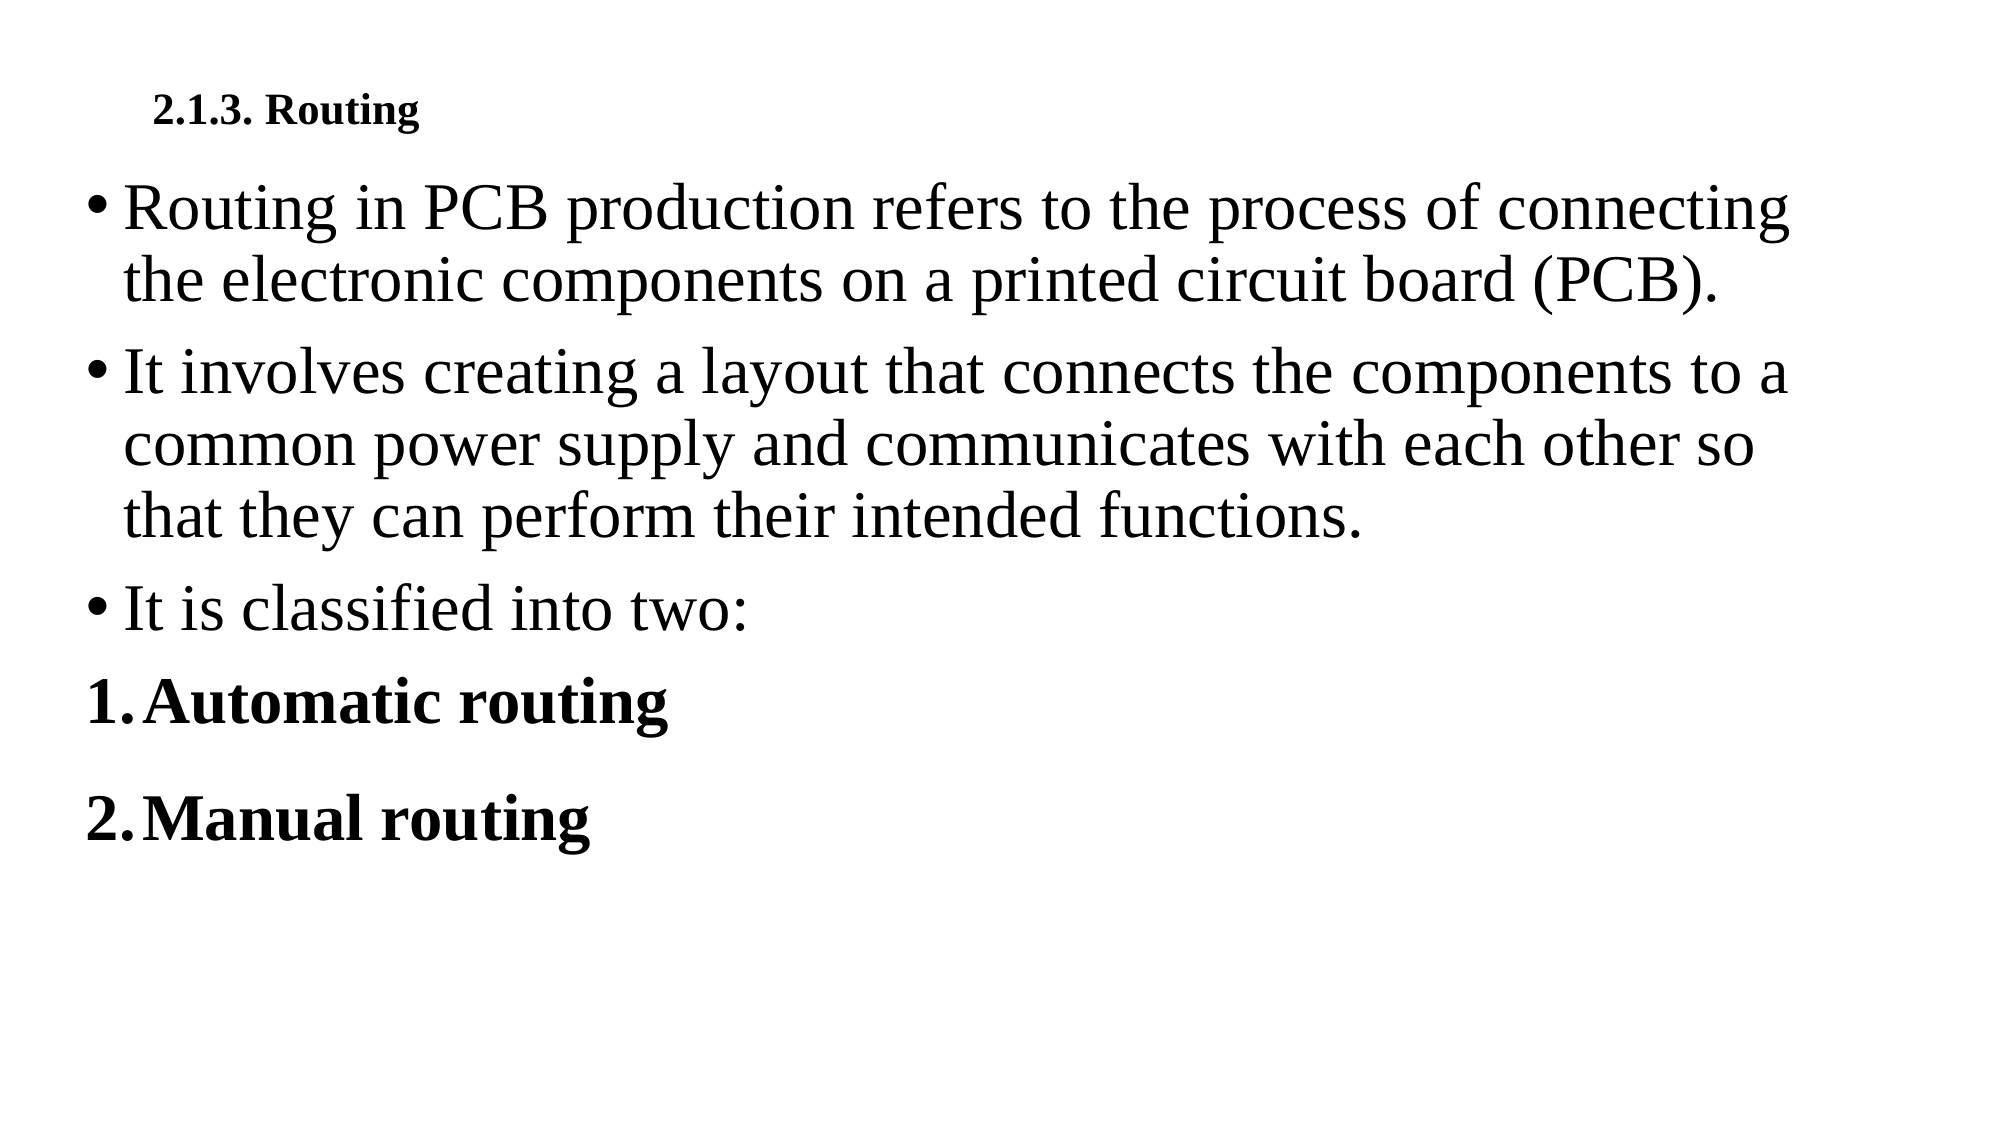

# 2.1.3. Routing
Routing in PCB production refers to the process of connecting the electronic components on a printed circuit board (PCB).
It involves creating a layout that connects the components to a common power supply and communicates with each other so that they can perform their intended functions.
It is classified into two:
Automatic routing
Manual routing